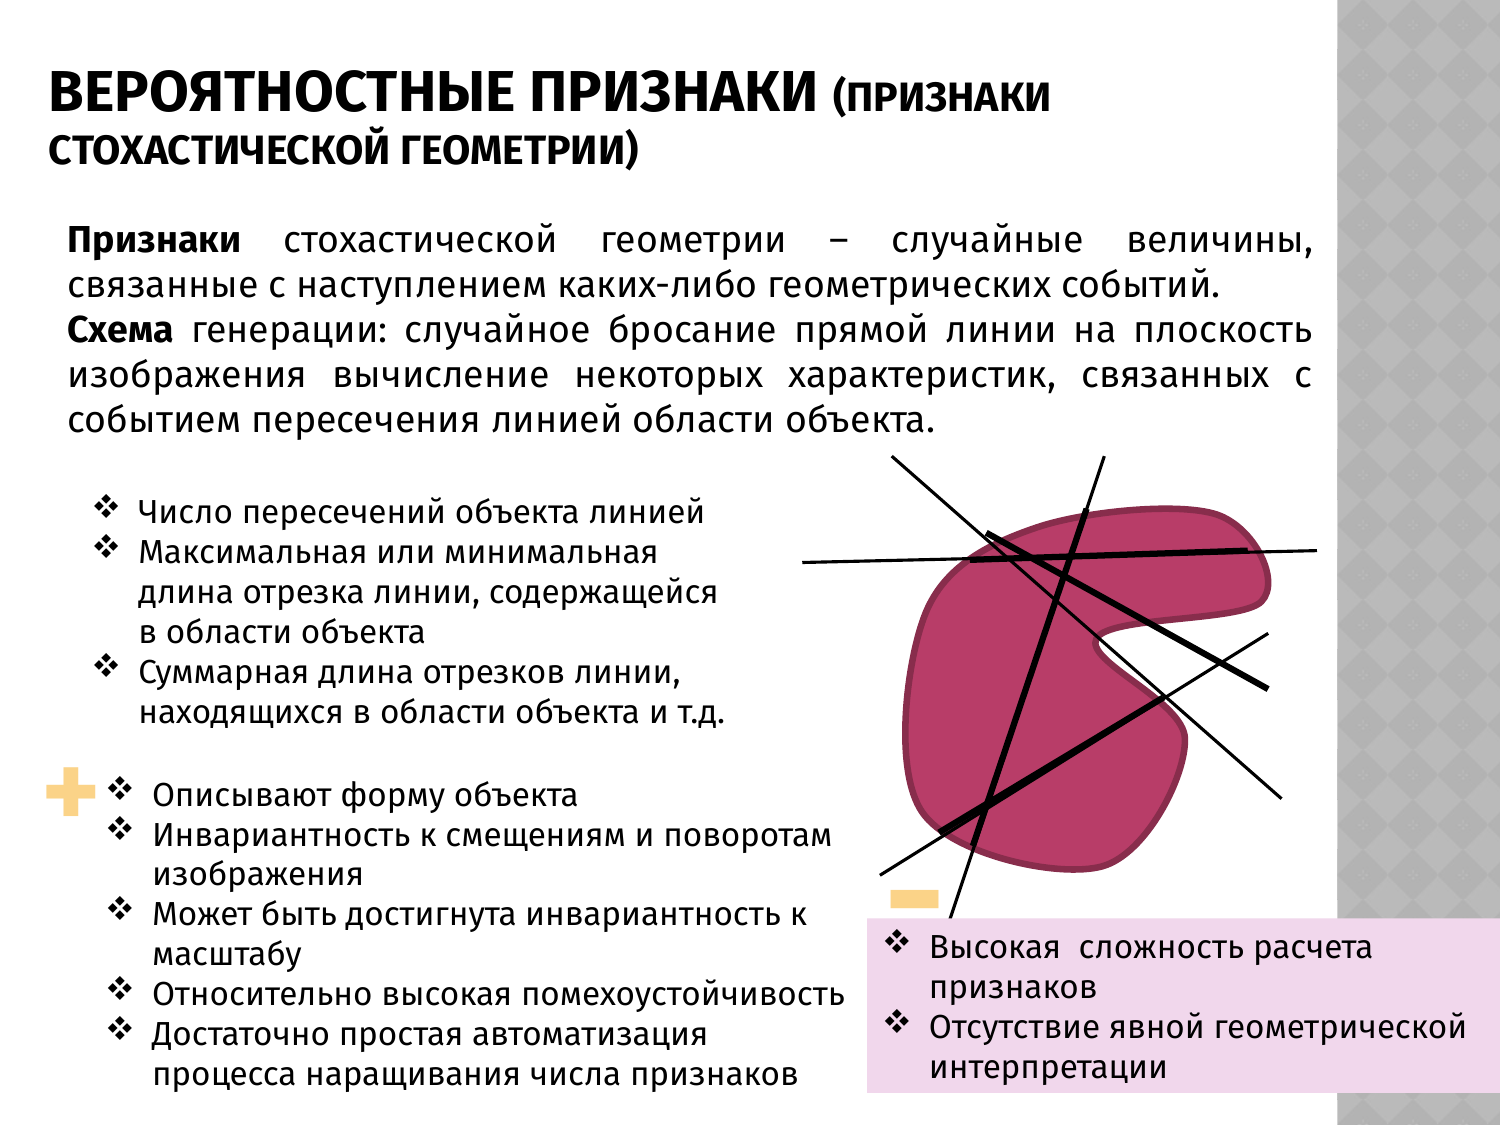

# Вероятностные признаки (признаки стохастической геометрии)
Признаки стохастической геометрии – случайные величины, связанные с наступлением каких-либо геометрических событий.
Схема генерации: случайное бросание прямой линии на плоскость изображения вычисление некоторых характеристик, связанных с событием пересечения линией области объекта.
Число пересечений объекта линией
Максимальная или минимальная длина отрезка линии, содержащейся в области объекта
Суммарная длина отрезков линии, находящихся в области объекта и т.д.

+
Описывают форму объекта
Инвариантность к смещениям и поворотам изображения
Может быть достигнута инвариантность к масштабу
Относительно высокая помехоустойчивость
Достаточно простая автоматизация процесса наращивания числа признаков
-
Высокая  сложность расчета признаков
Отсутствие явной геометрической интерпретации